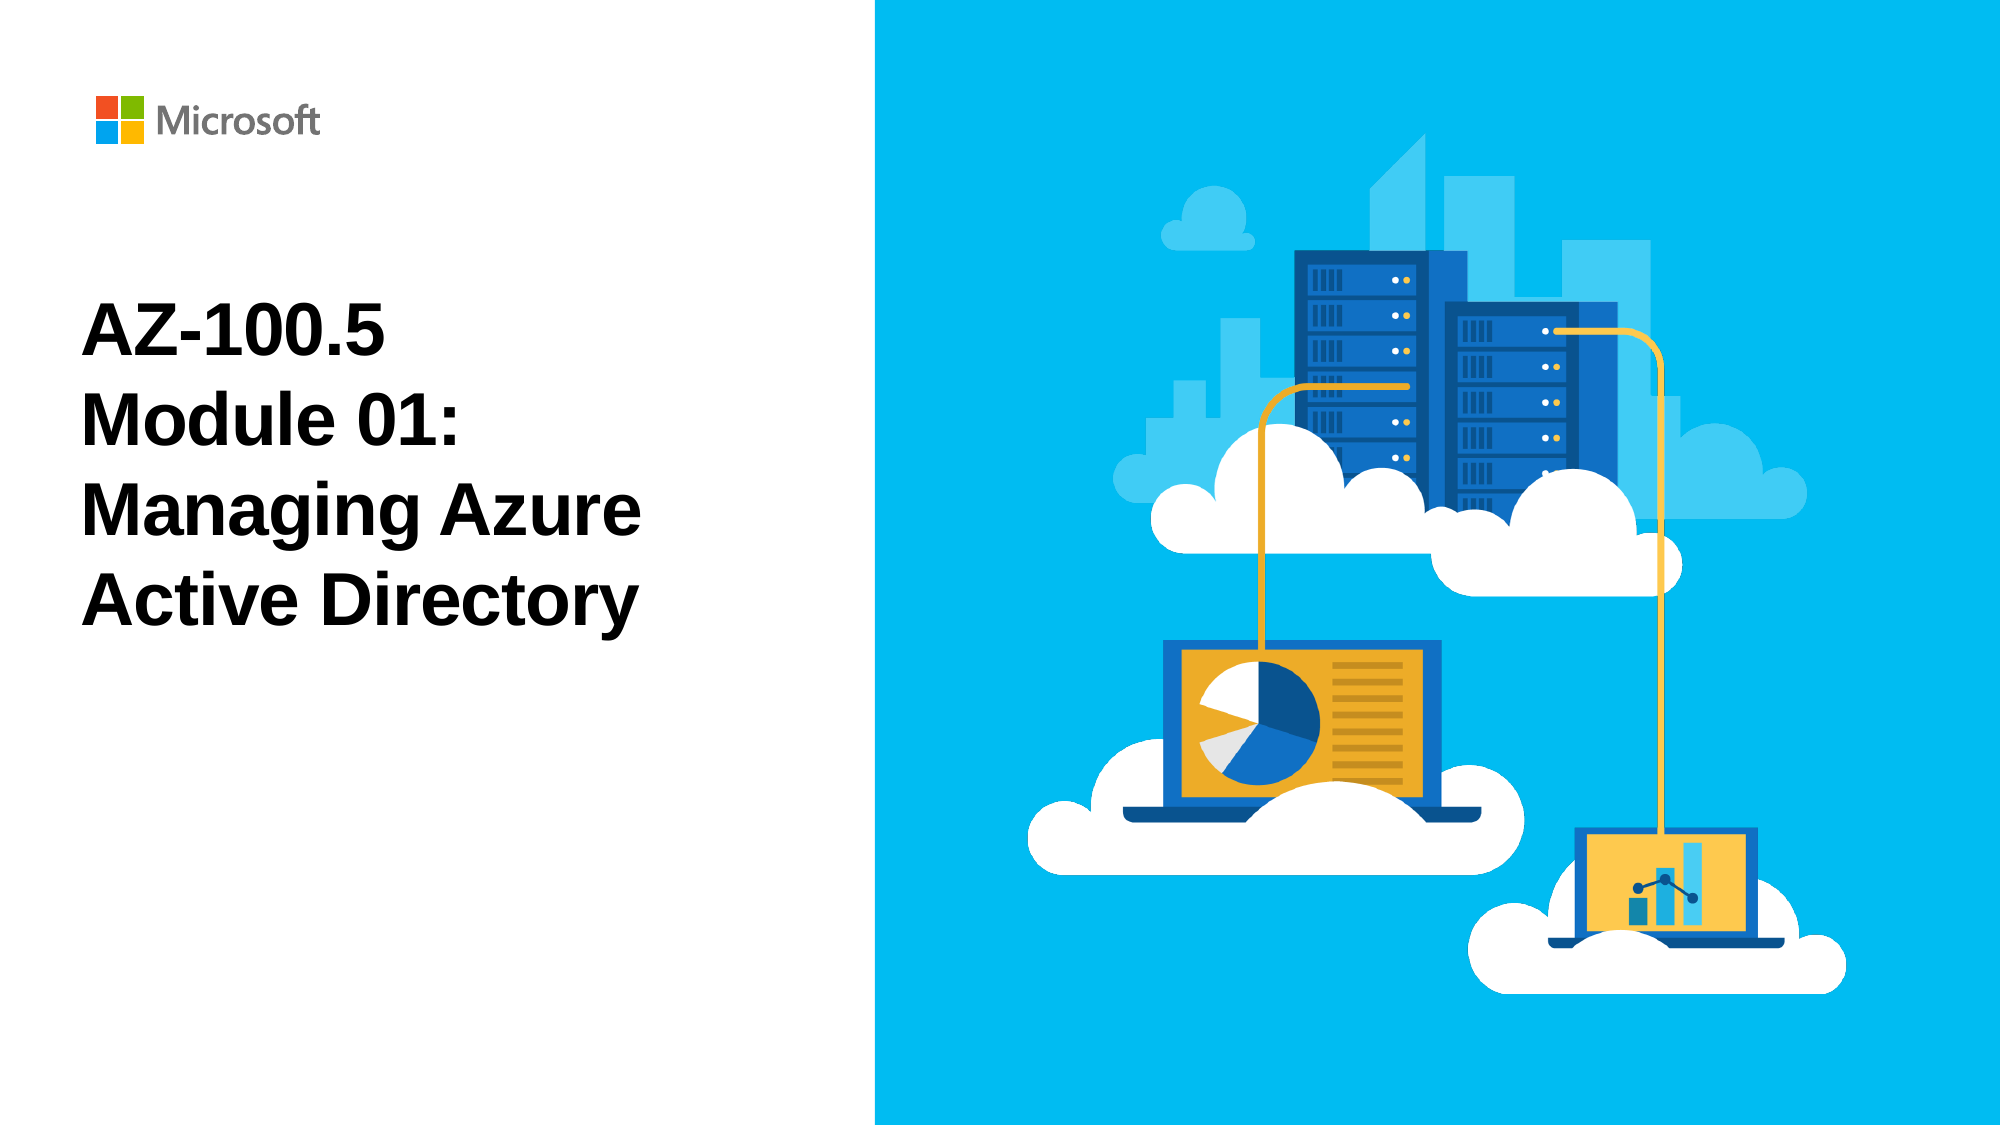

# AZ-100.5 Module 01: Managing Azure Active Directory